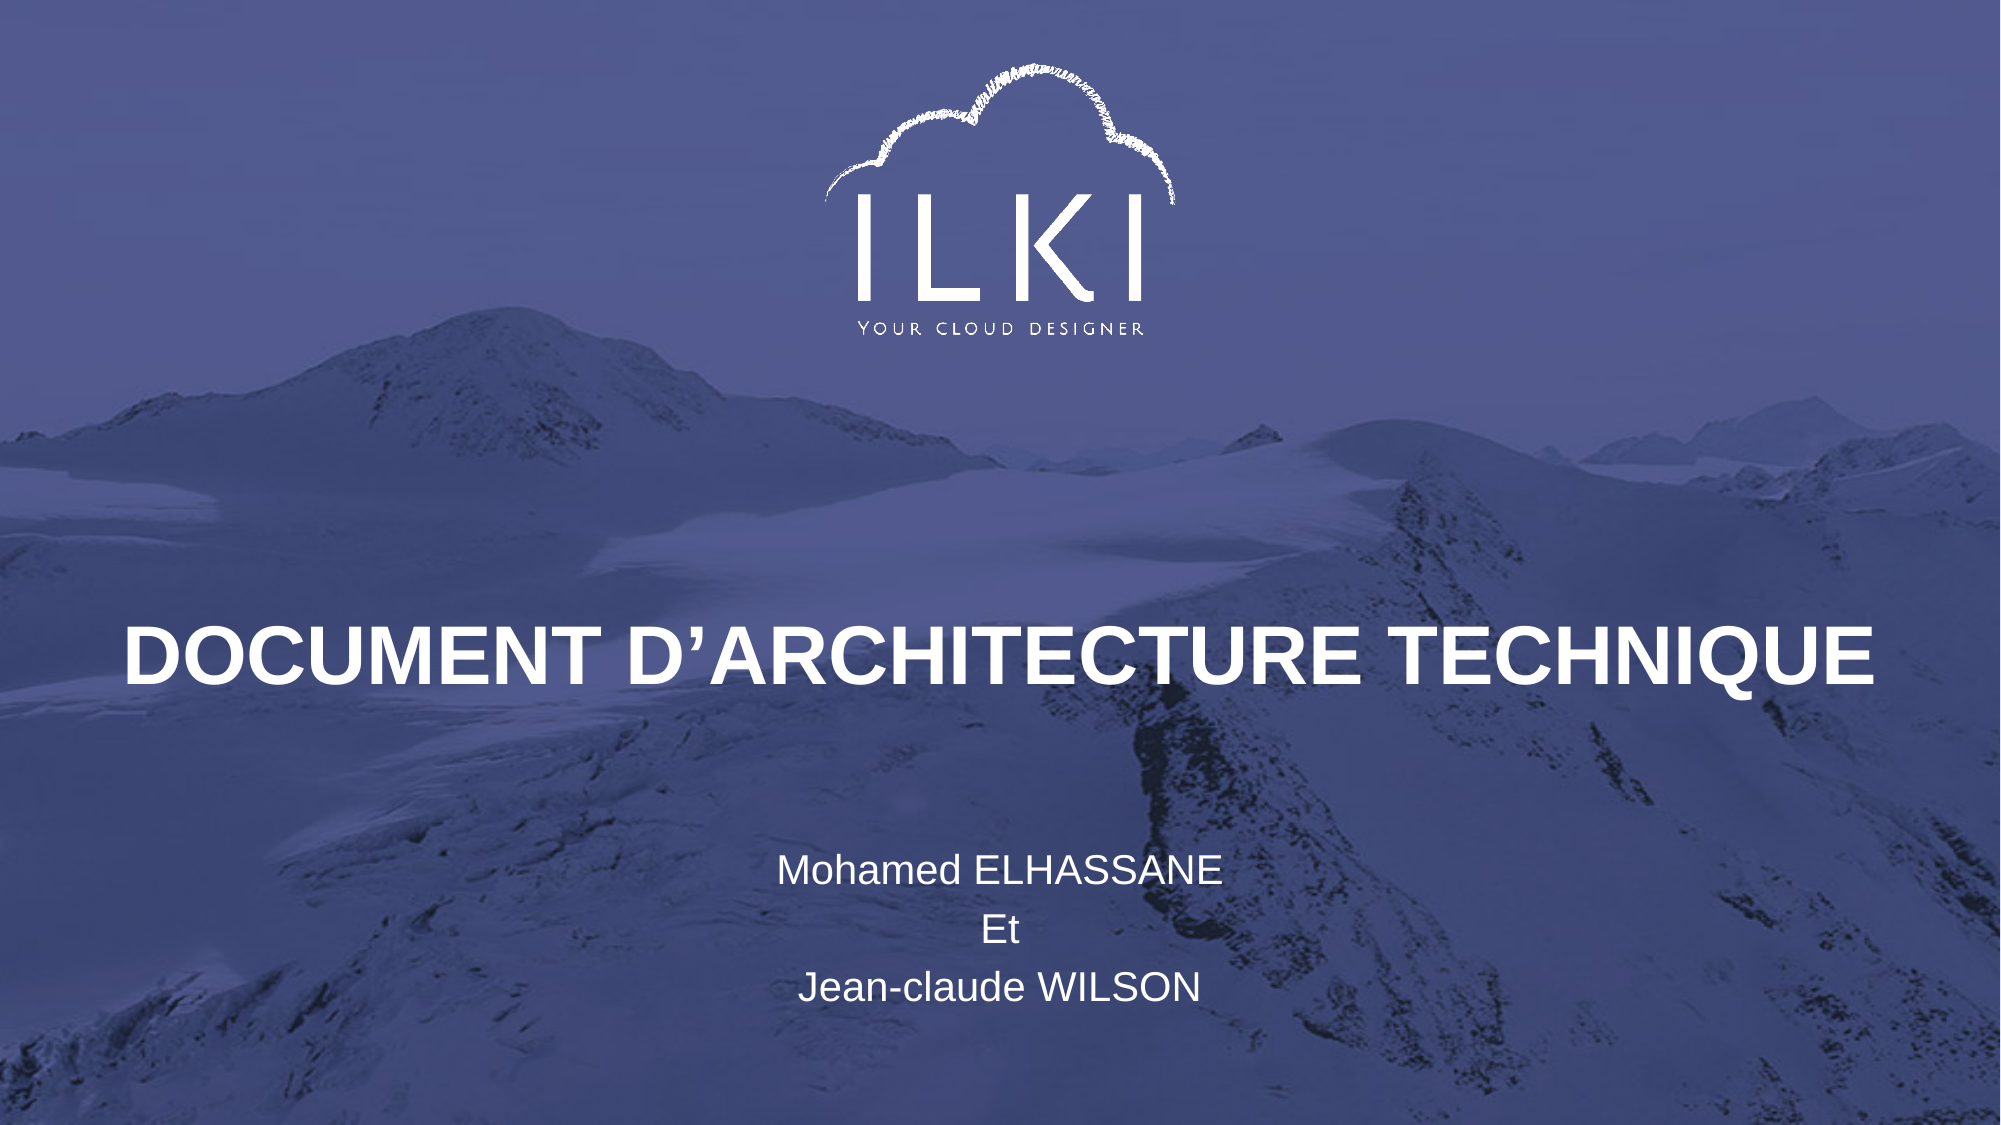

# Document D’architecture technique
Mohamed ELHASSANE
Et
Jean-claude WILSON